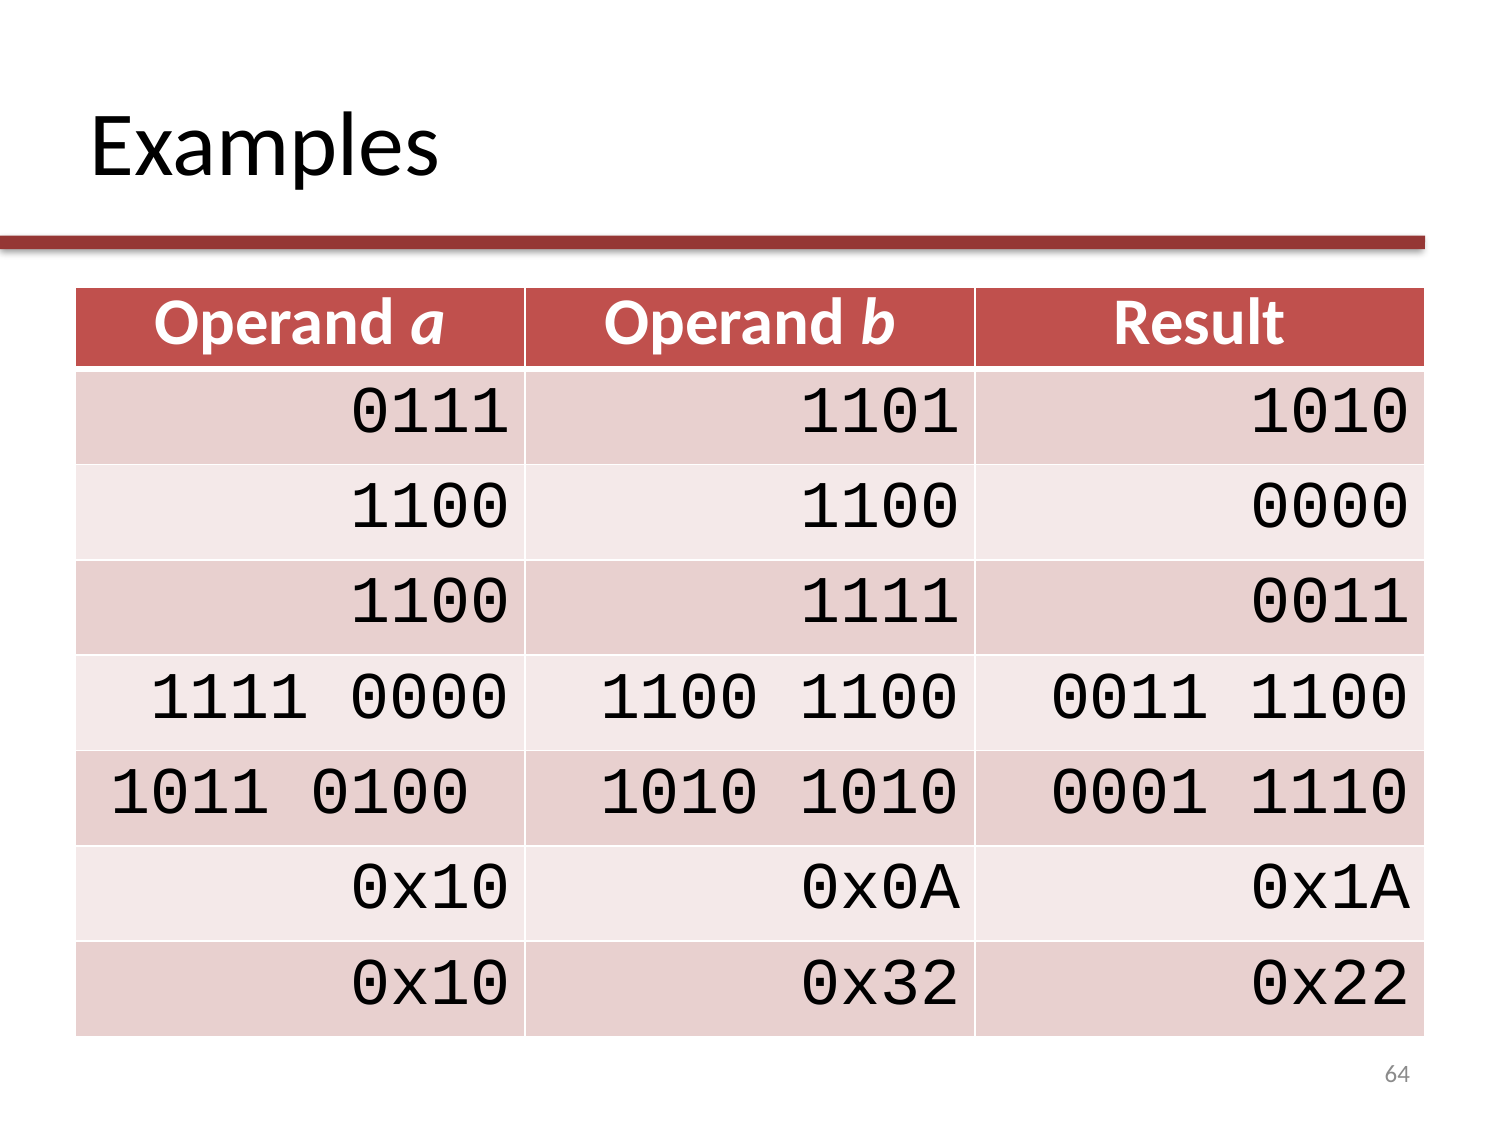

Examples
| Operand a | Operand b | Result |
| --- | --- | --- |
| 0111 | 1101 | 1010 |
| 1100 | 1100 | 0000 |
| 1100 | 1111 | 0011 |
| 1111 0000 | 1100 1100 | 0011 1100 |
| 1011 0100 | 1010 1010 | 0001 1110 |
| 0x10 | 0x0A | 0x1A |
| 0x10 | 0x32 | 0x22 |
64